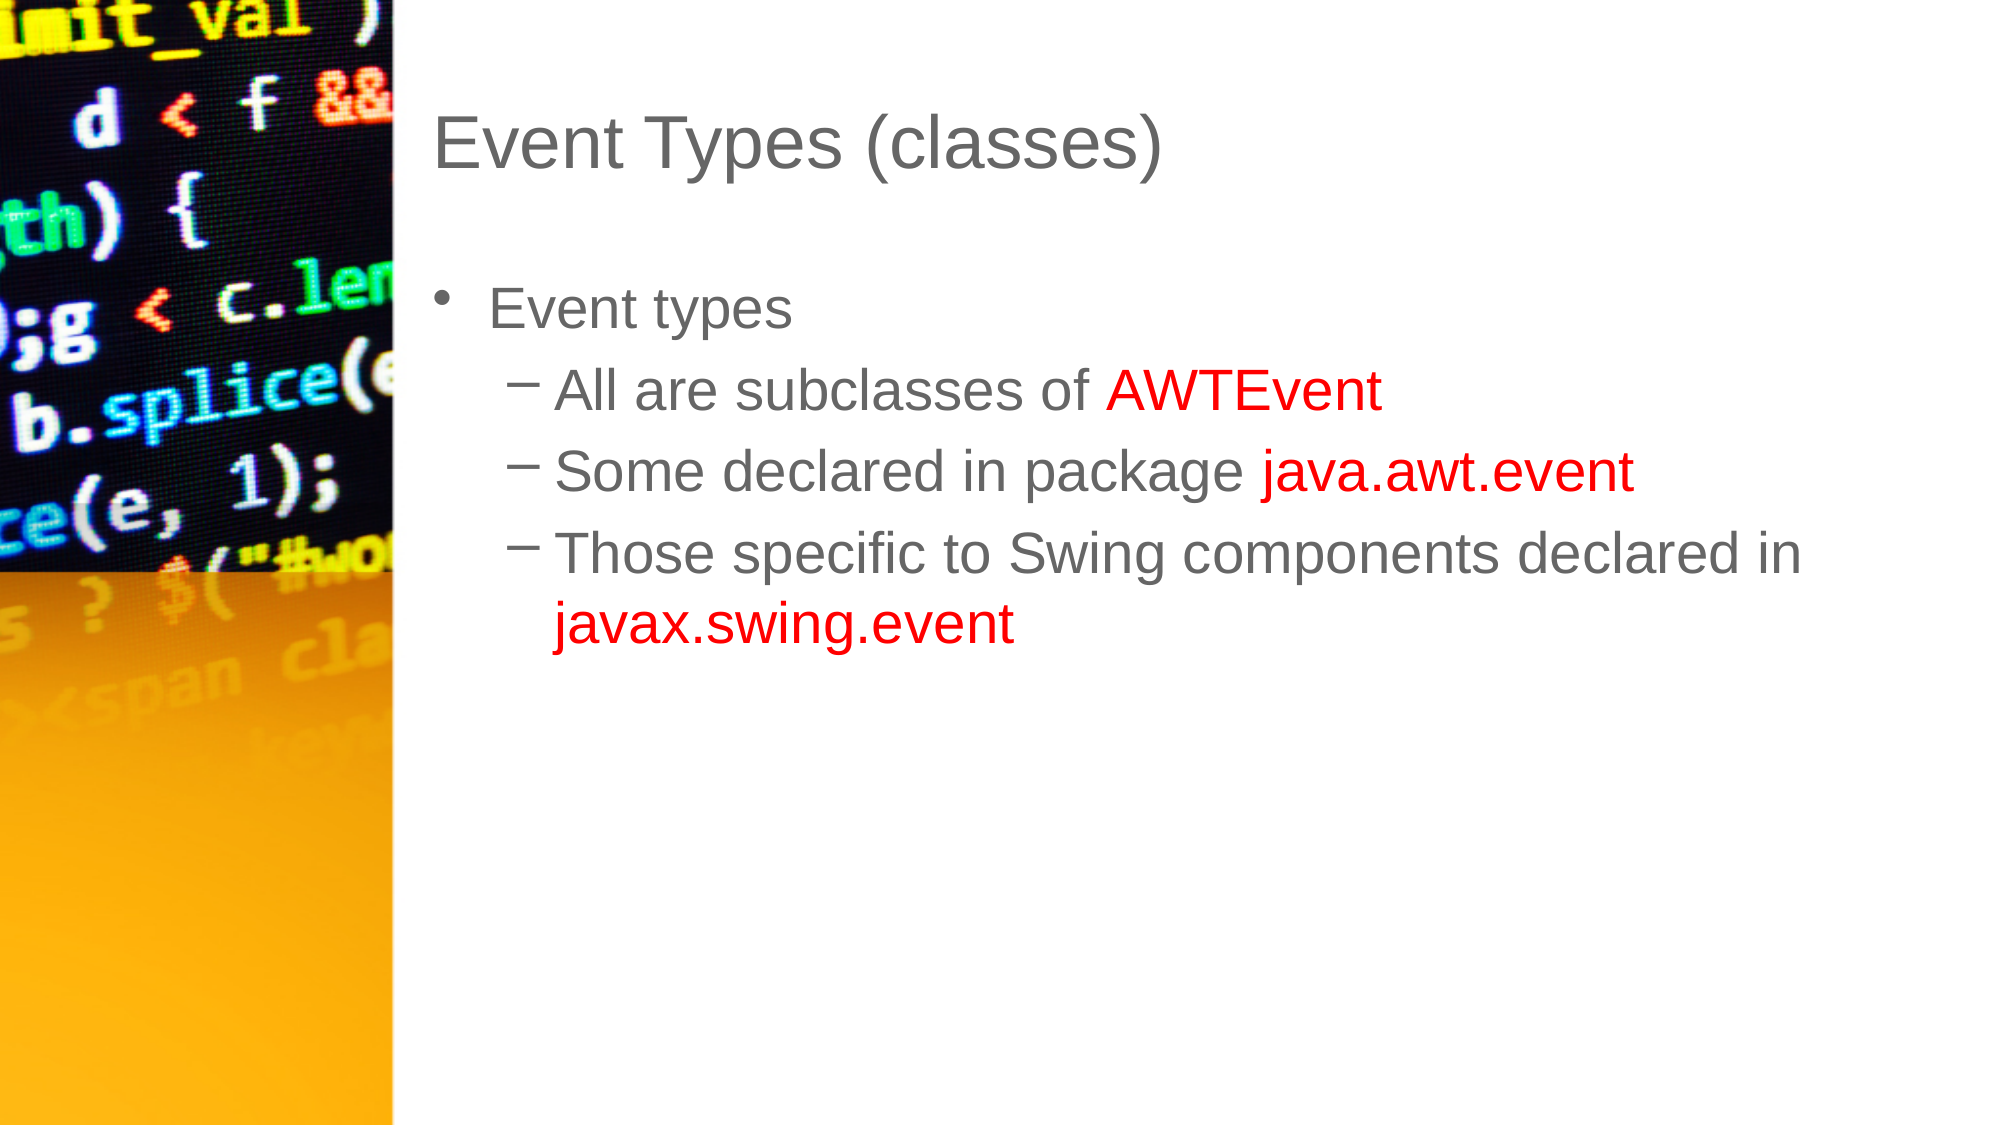

# Event Types (classes)
Event types
All are subclasses of AWTEvent
Some declared in package java.awt.event
Those specific to Swing components declared in javax.swing.event